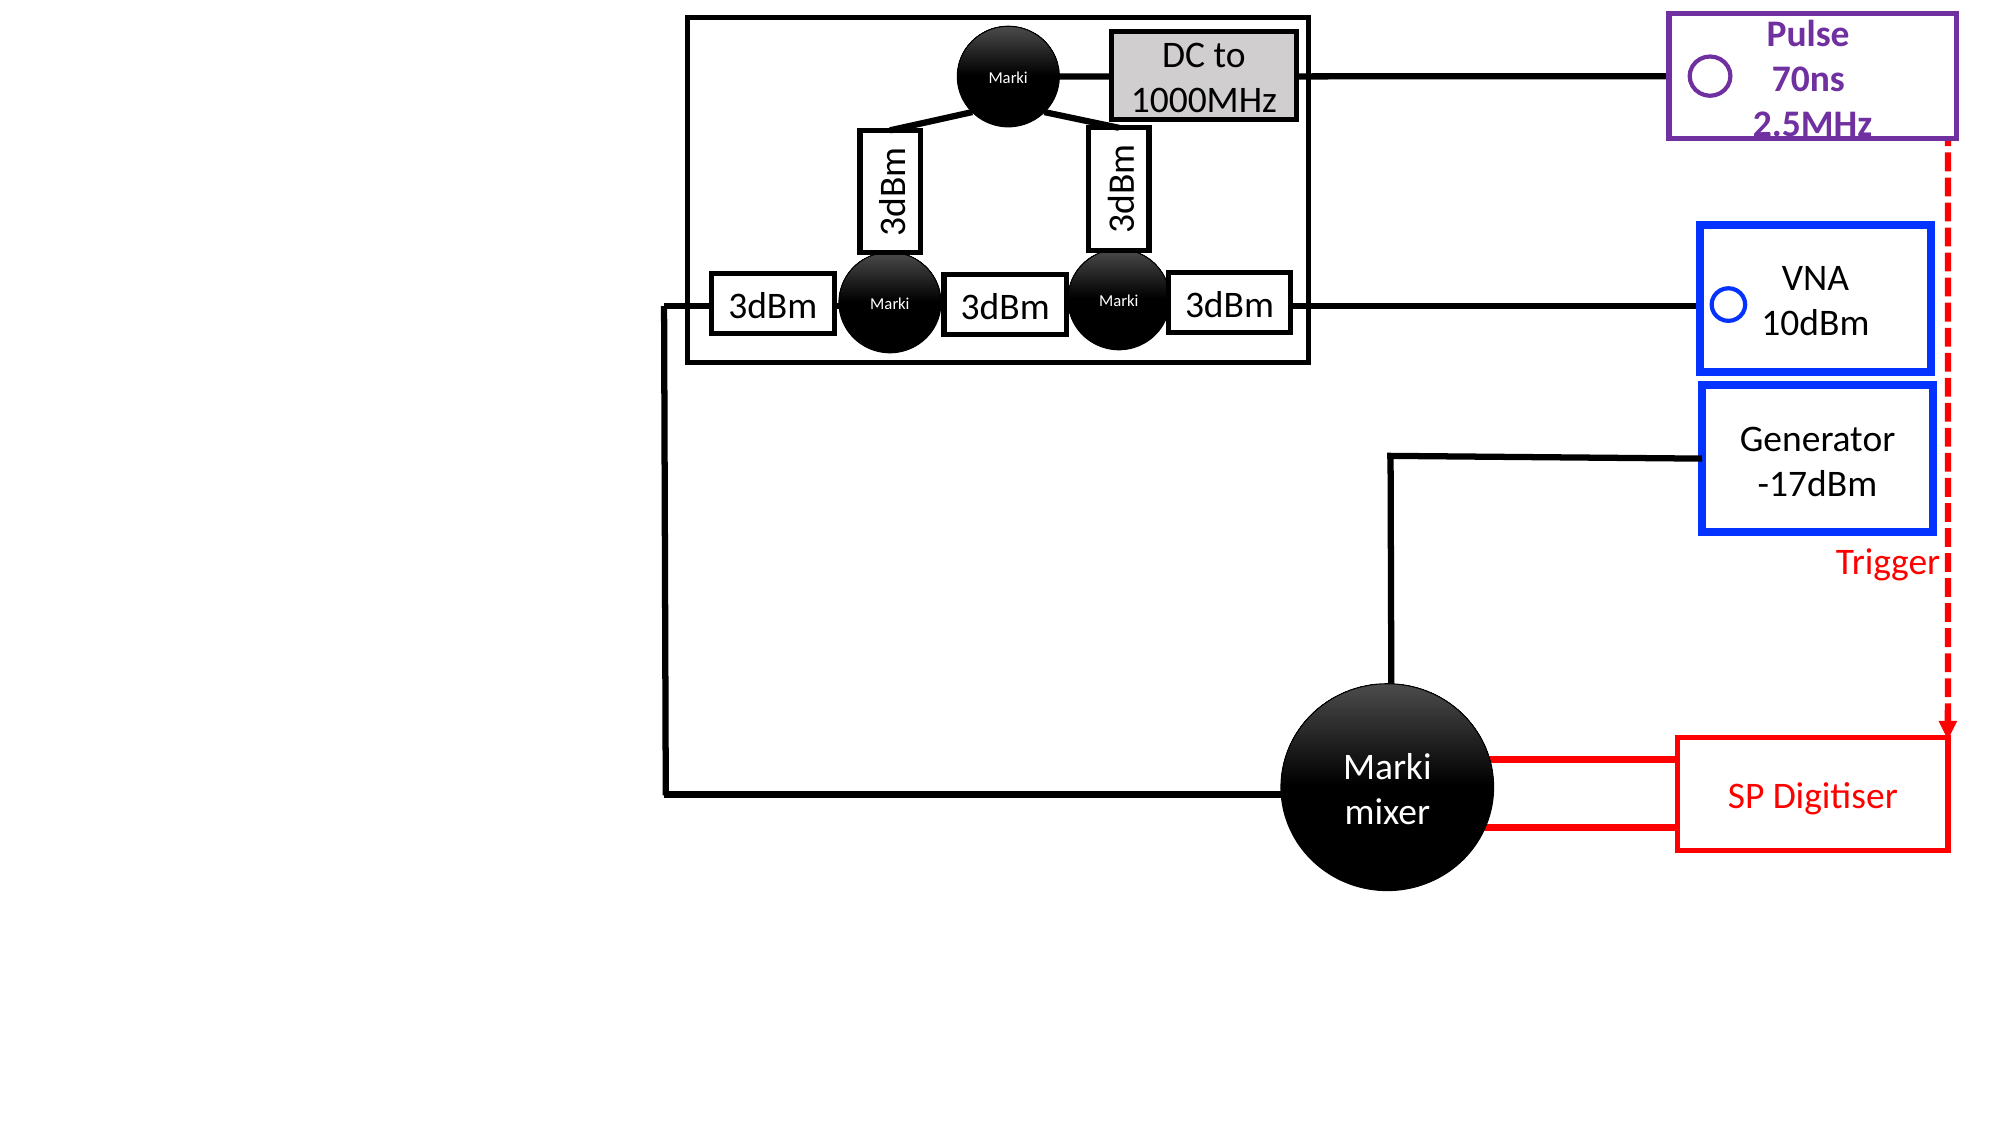

Pulse
70ns
2.5MHz

Marki
DC to 1000MHz
3dBm
3dBm
VNA
10dBm
Marki
Marki
3dBm
3dBm
3dBm

Generator
-17dBm
Trigger
Marki mixer
SP Digitiser